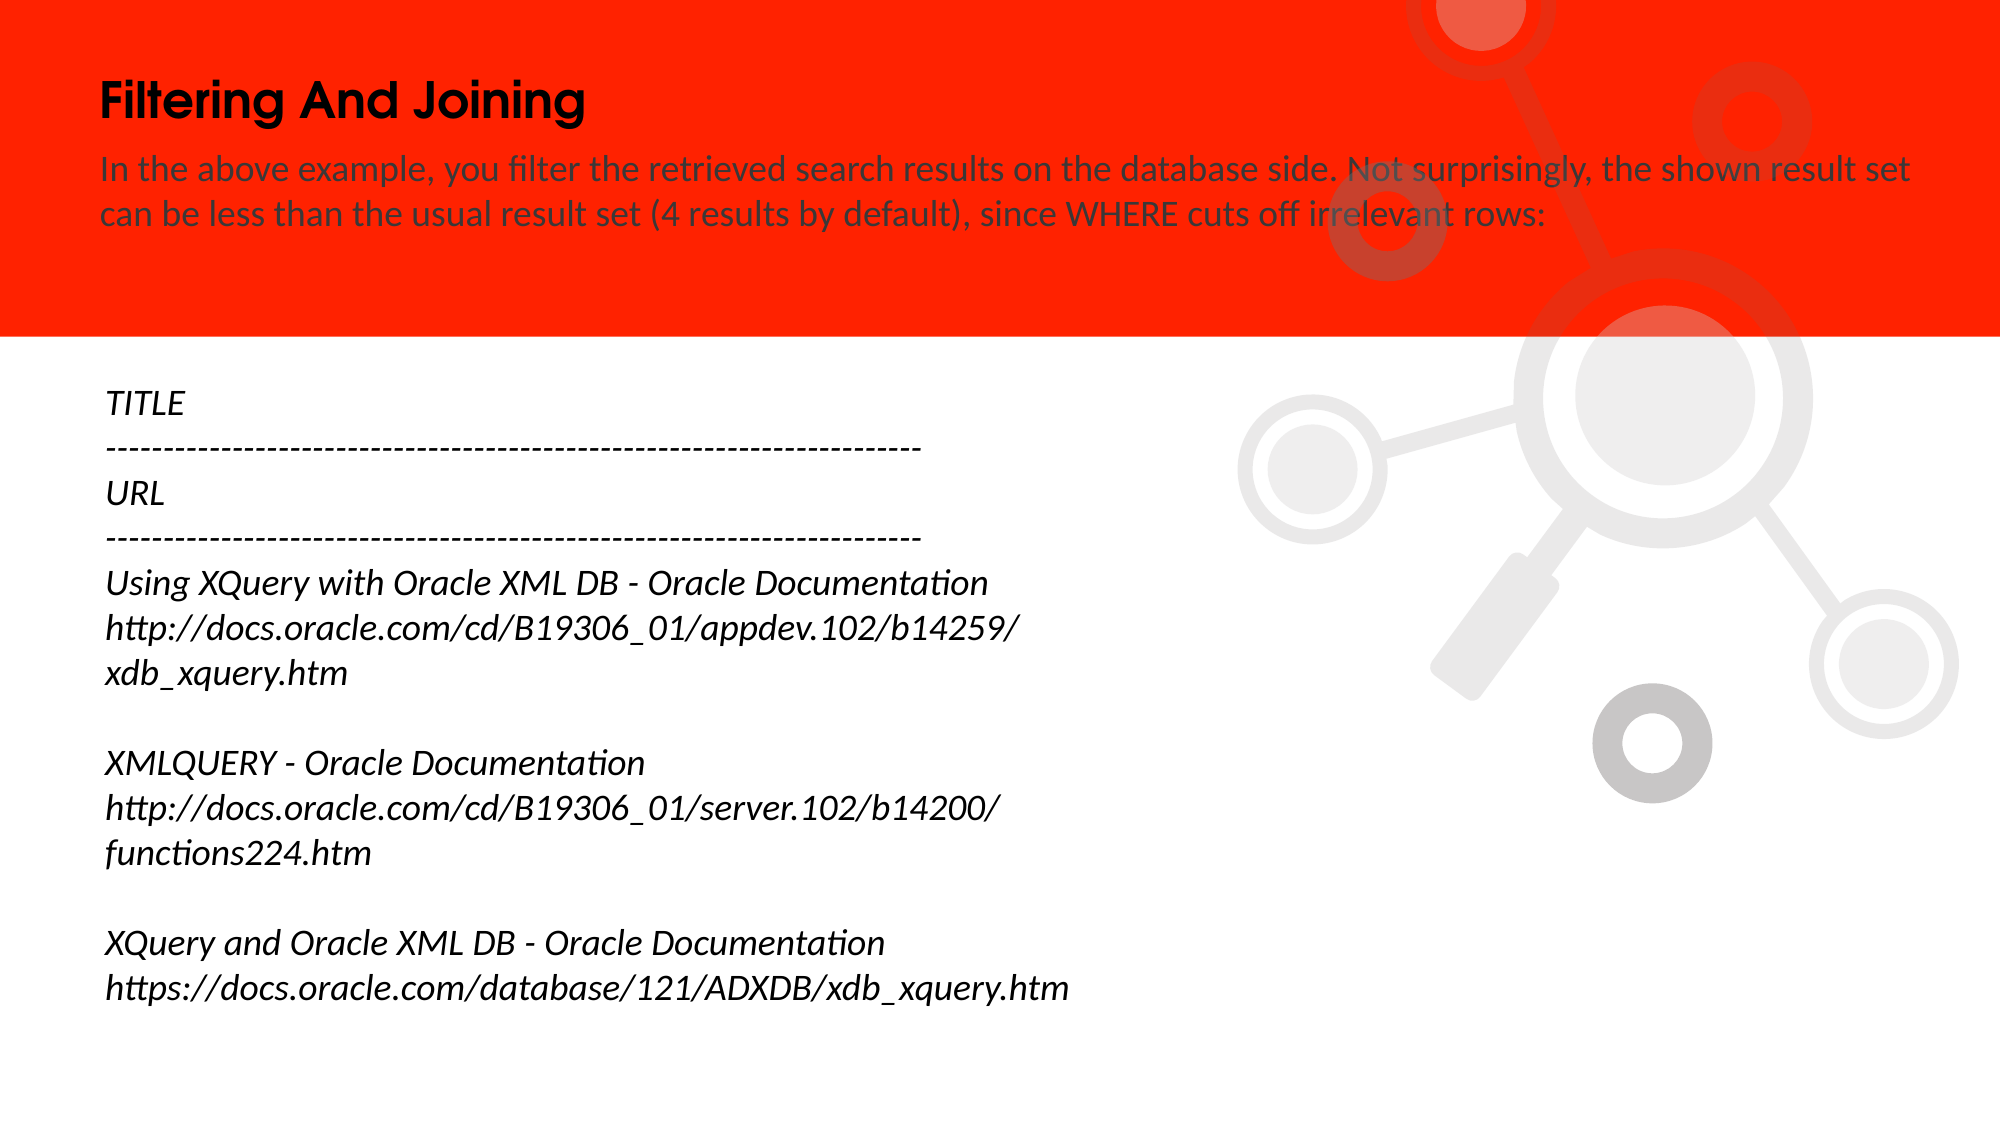

Filtering And Joining
In the above example, you filter the retrieved search results on the database side. Not surprisingly, the shown result set can be less than the usual result set (4 results by default), since WHERE cuts off irrelevant rows:
TITLE
-----------------------------------------------------------------------
URL
-----------------------------------------------------------------------
Using XQuery with Oracle XML DB - Oracle Documentation
http://docs.oracle.com/cd/B19306_01/appdev.102/b14259/xdb_xquery.htm
XMLQUERY - Oracle Documentation
http://docs.oracle.com/cd/B19306_01/server.102/b14200/functions224.htm
XQuery and Oracle XML DB - Oracle Documentation
https://docs.oracle.com/database/121/ADXDB/xdb_xquery.htm